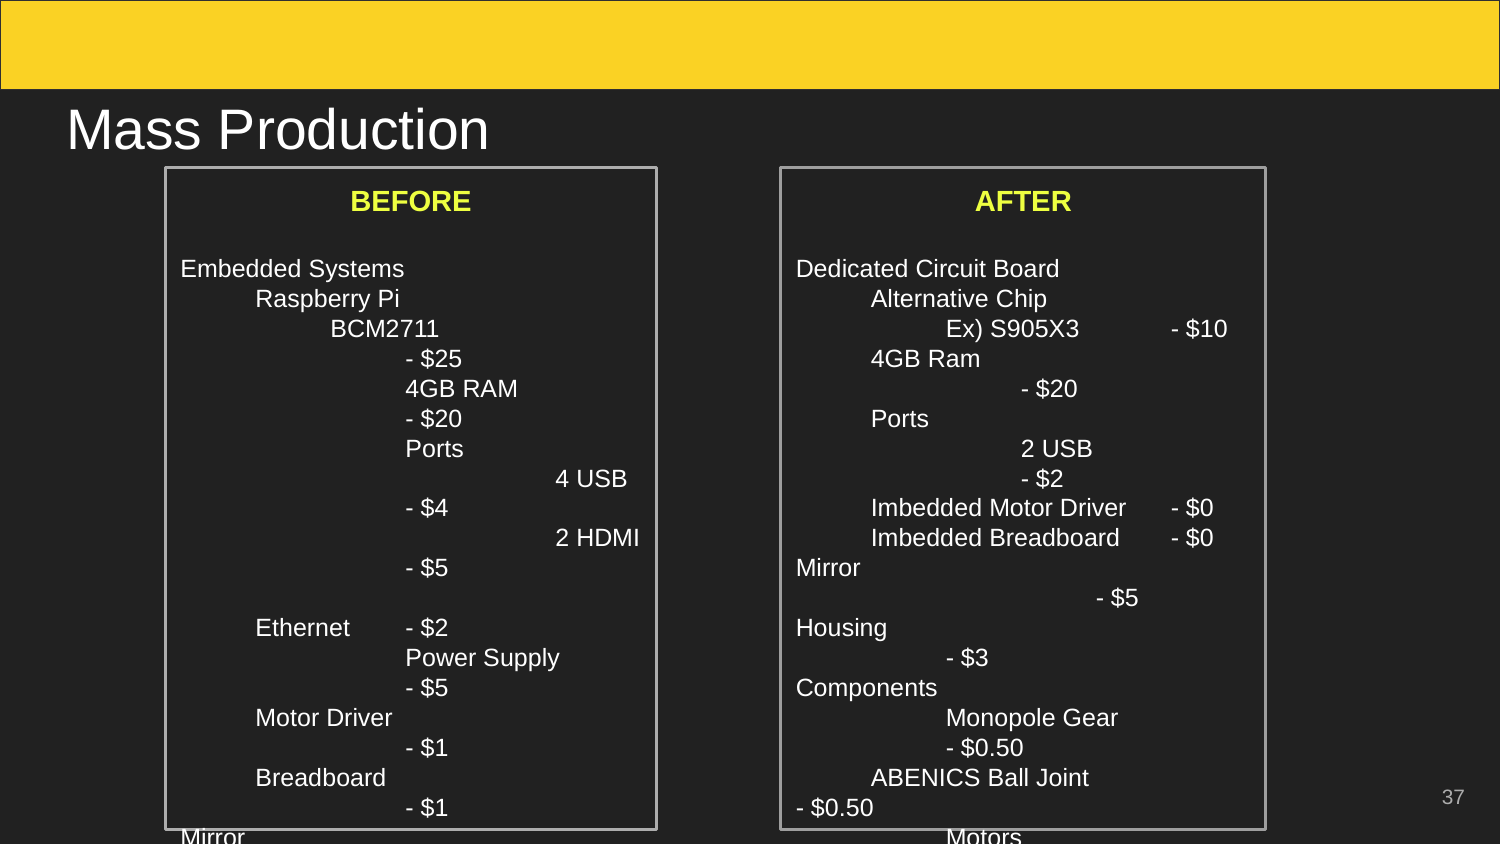

# Mass Production
BEFORE

Embedded Systems
Raspberry Pi
BCM2711		- $25
	4GB RAM		- $20
	Ports
		4 USB	- $4
		2 HDMI 	- $5
		Ethernet	- $2
	Power Supply 	- $5
Motor Driver			- $1
Breadboard			- $1
Mirror					- $9
Housing				- $5
Components
	Monopole Gear		- $2
	ABENICS Ball Joint		- $2
	Motors			- $10

Total					- $63

AFTER

Dedicated Circuit Board
Alternative Chip
Ex) S905X3 	- $10
4GB Ram			- $20
Ports
	2 USB		- $2
Imbedded Motor Driver	- $0
Imbedded Breadboard	- $0
Mirror					- $5
Housing				- $3
Components
	Monopole Gear		- $0.50
ABENICS Ball Joint		- $0.50
	Motors			- $8

Total					- $49
37